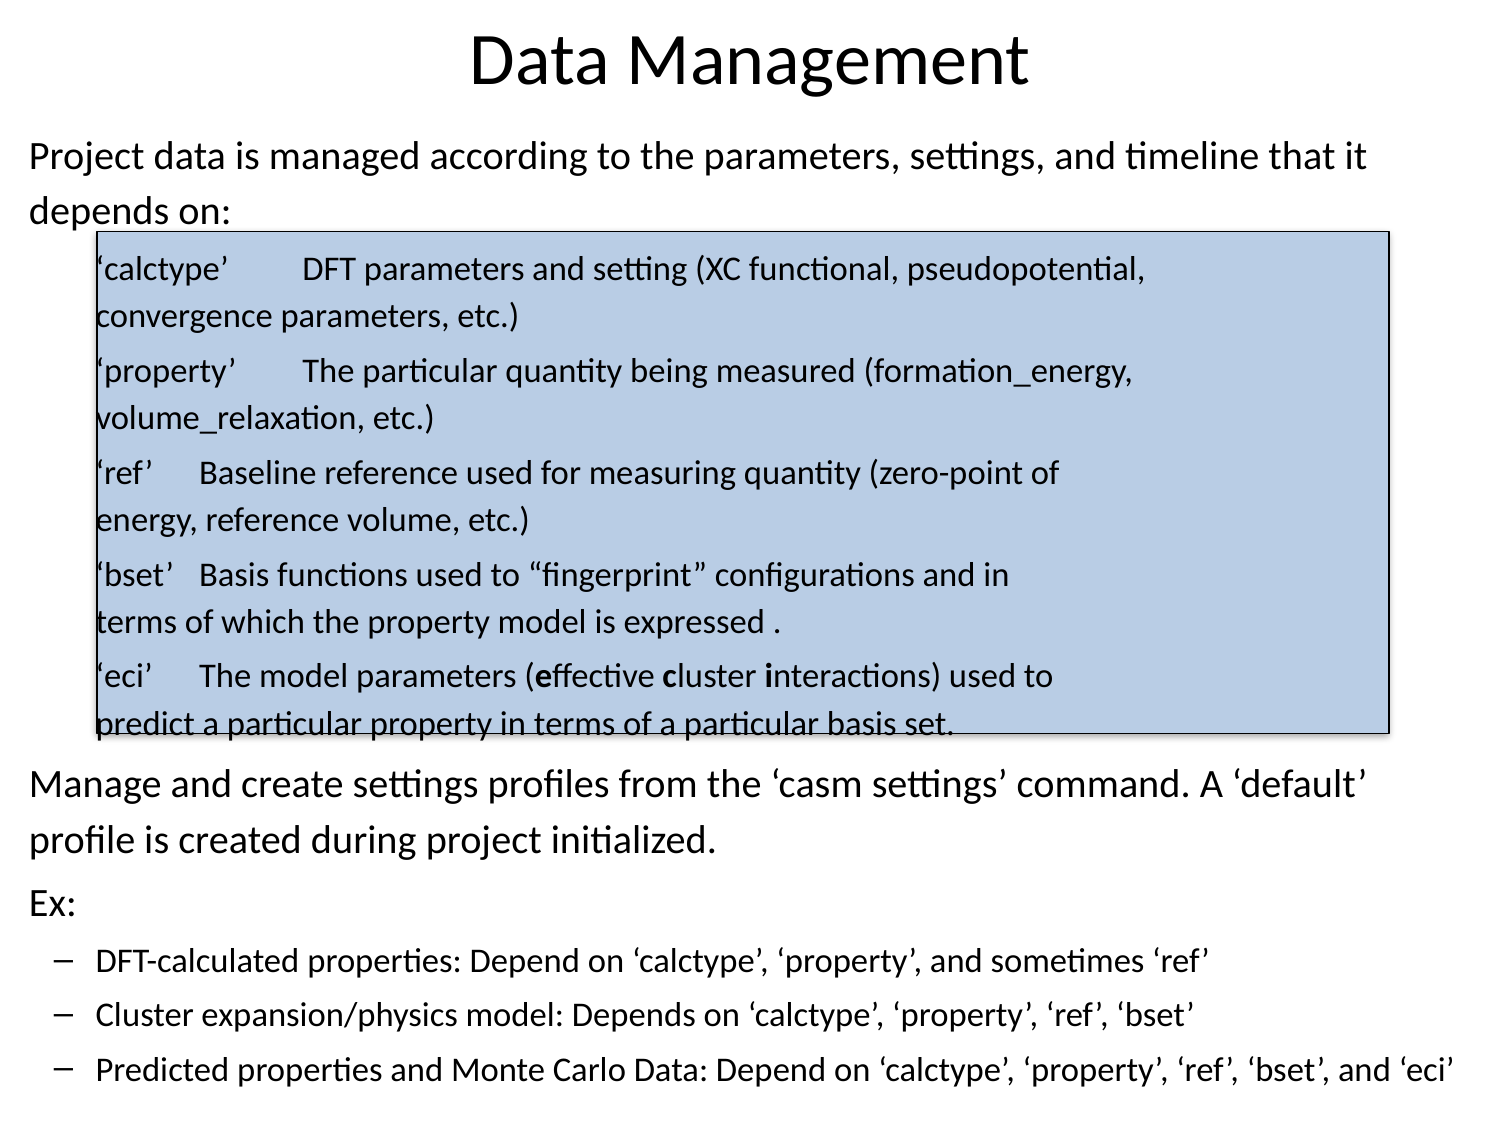

# Data Management
Project data is managed according to the parameters, settings, and timeline that it depends on:
‘calctype’ 	DFT parameters and setting (XC functional, pseudopotential,
			convergence parameters, etc.)
‘property’	The particular quantity being measured (formation_energy,
			volume_relaxation, etc.)
‘ref’ 			Baseline reference used for measuring quantity (zero-point of
			energy, reference volume, etc.)
‘bset’ 		Basis functions used to “fingerprint” configurations and in
			terms of which the property model is expressed .
‘eci’			The model parameters (effective cluster interactions) used to
			predict a particular property in terms of a particular basis set.
Manage and create settings profiles from the ‘casm settings’ command. A ‘default’ profile is created during project initialized.
Ex:
DFT-calculated properties: Depend on ‘calctype’, ‘property’, and sometimes ‘ref’
Cluster expansion/physics model: Depends on ‘calctype’, ‘property’, ‘ref’, ‘bset’
Predicted properties and Monte Carlo Data: Depend on ‘calctype’, ‘property’, ‘ref’, ‘bset’, and ‘eci’